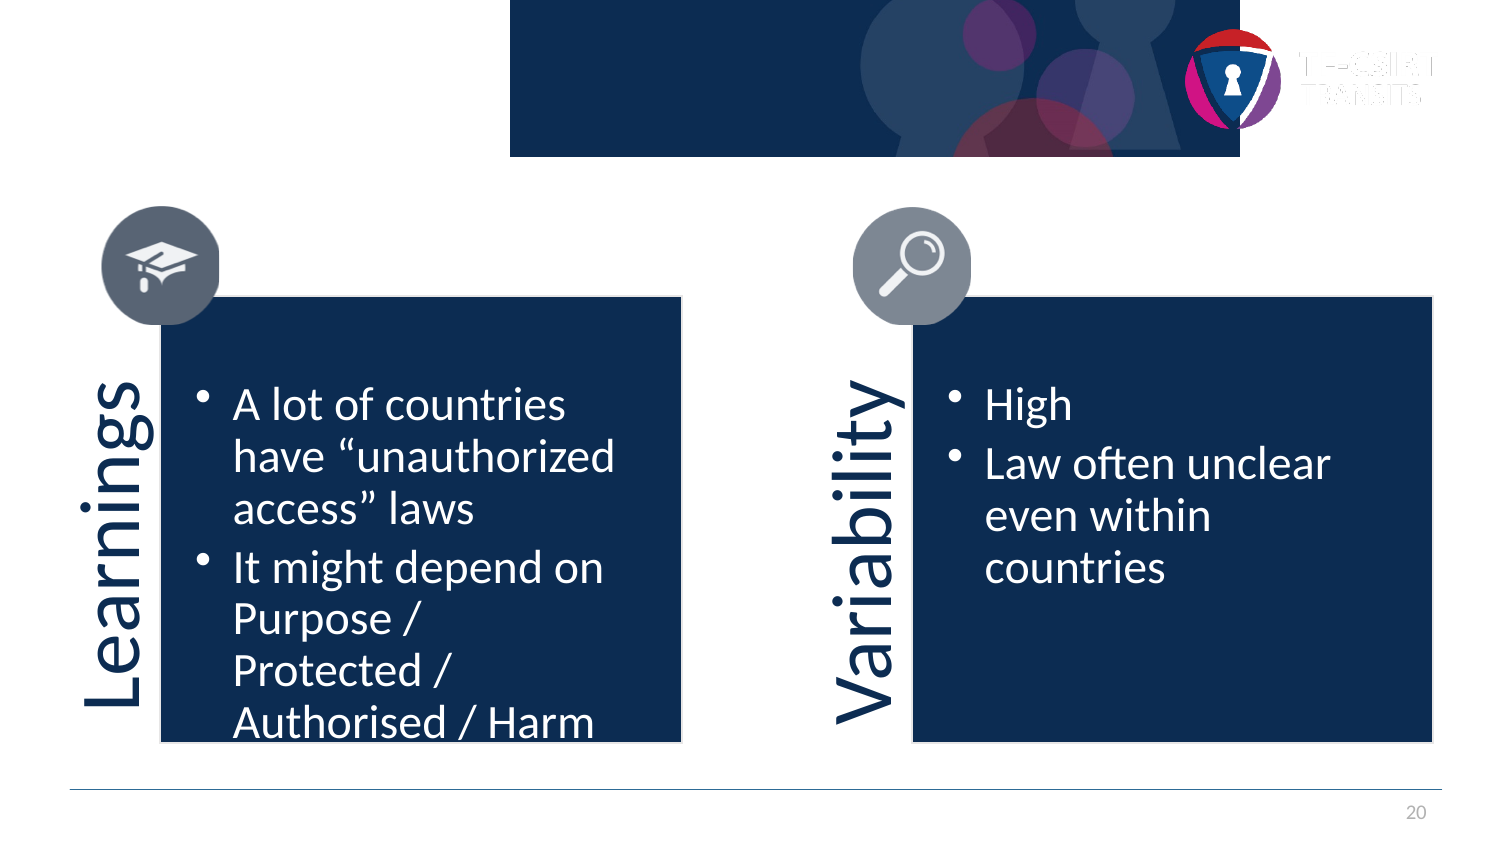

Scanning for Vulnerabilities
Learnings
A lot of countries have “unauthorized access” laws
It might depend on Purpose / Protected / Authorised / Harm
Variability
High
Law often unclear even within countries
20